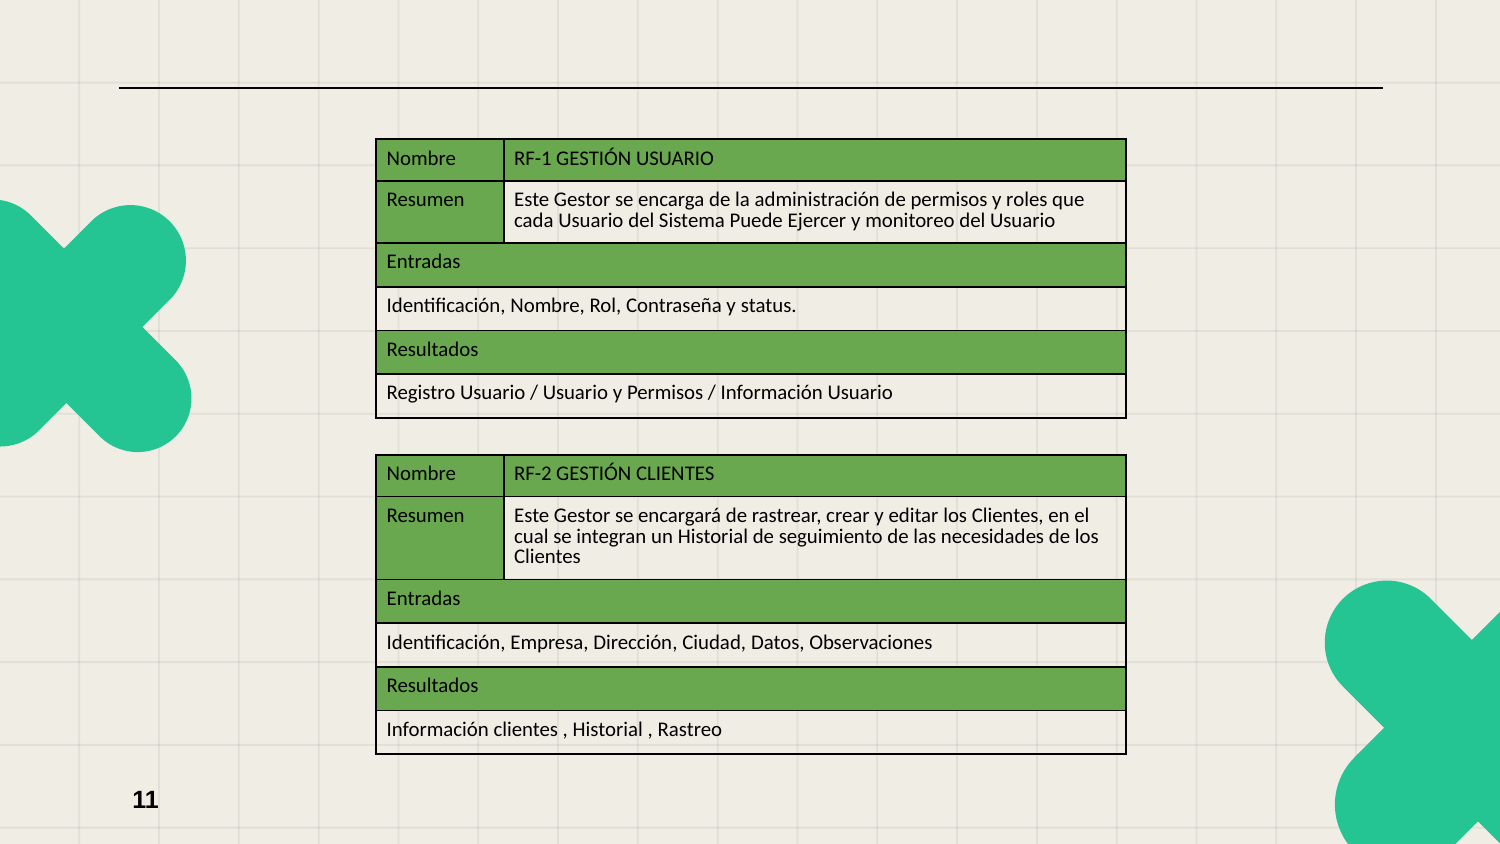

| Nombre | RF-1 GESTIÓN USUARIO |
| --- | --- |
| Resumen | Este Gestor se encarga de la administración de permisos y roles que cada Usuario del Sistema Puede Ejercer y monitoreo del Usuario |
| Entradas |  |
| Identificación, Nombre, Rol, Contraseña y status. |  |
| Resultados |  |
| Registro Usuario / Usuario y Permisos / Información Usuario |  |

| Nombre | RF-2 GESTIÓN CLIENTES |
| --- | --- |
| Resumen | Este Gestor se encargará de rastrear, crear y editar los Clientes, en el cual se integran un Historial de seguimiento de las necesidades de los Clientes |
| Entradas |  |
| Identificación, Empresa, Dirección, Ciudad, Datos, Observaciones |  |
| Resultados |  |
| Información clientes , Historial , Rastreo |  |

11